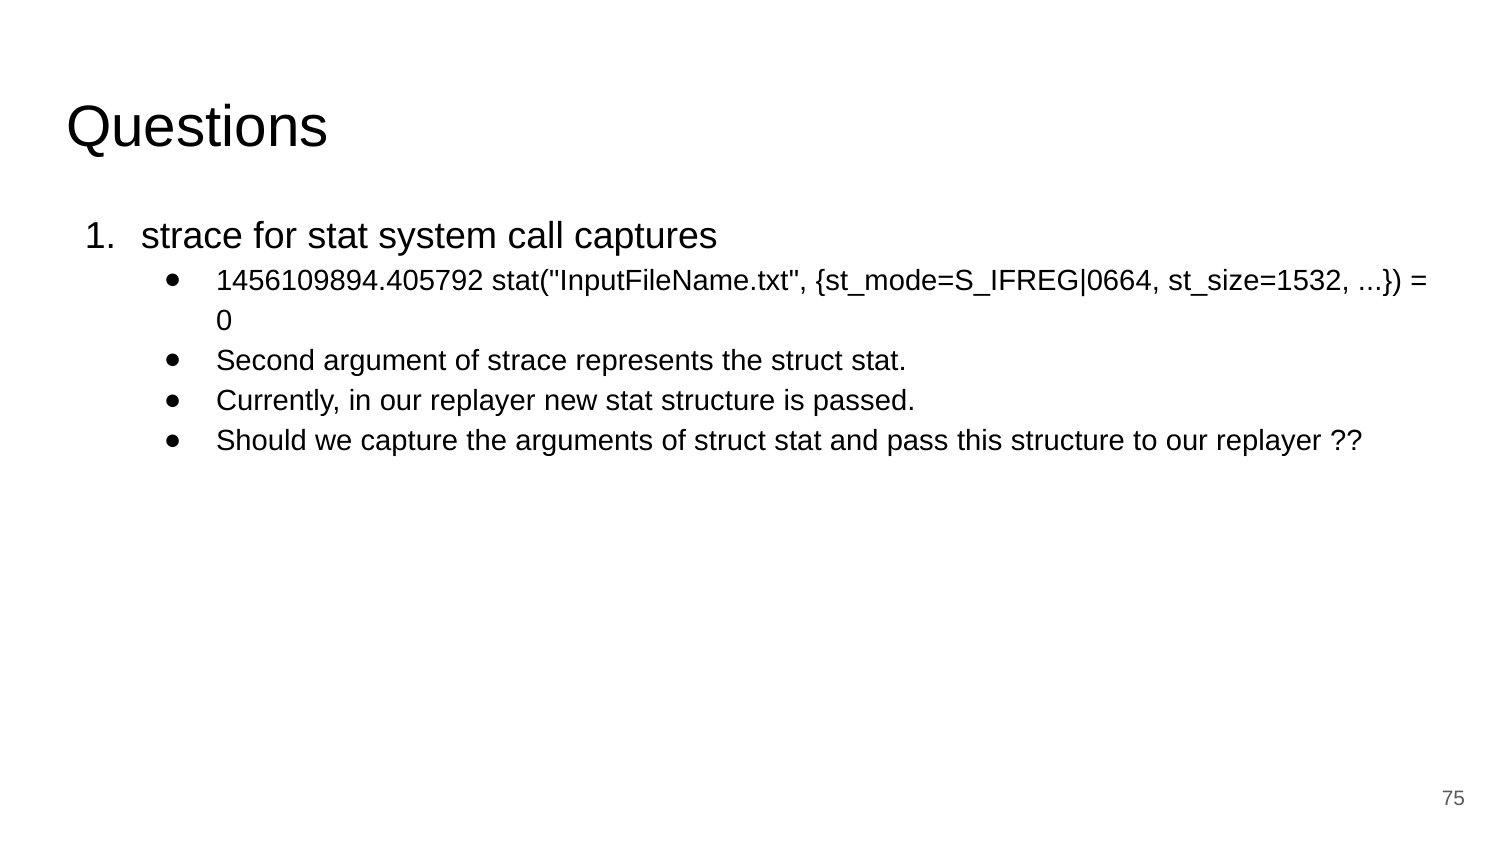

# Questions
strace for stat system call captures
1456109894.405792 stat("InputFileName.txt", {st_mode=S_IFREG|0664, st_size=1532, ...}) = 0
Second argument of strace represents the struct stat.
Currently, in our replayer new stat structure is passed.
Should we capture the arguments of struct stat and pass this structure to our replayer ??

75